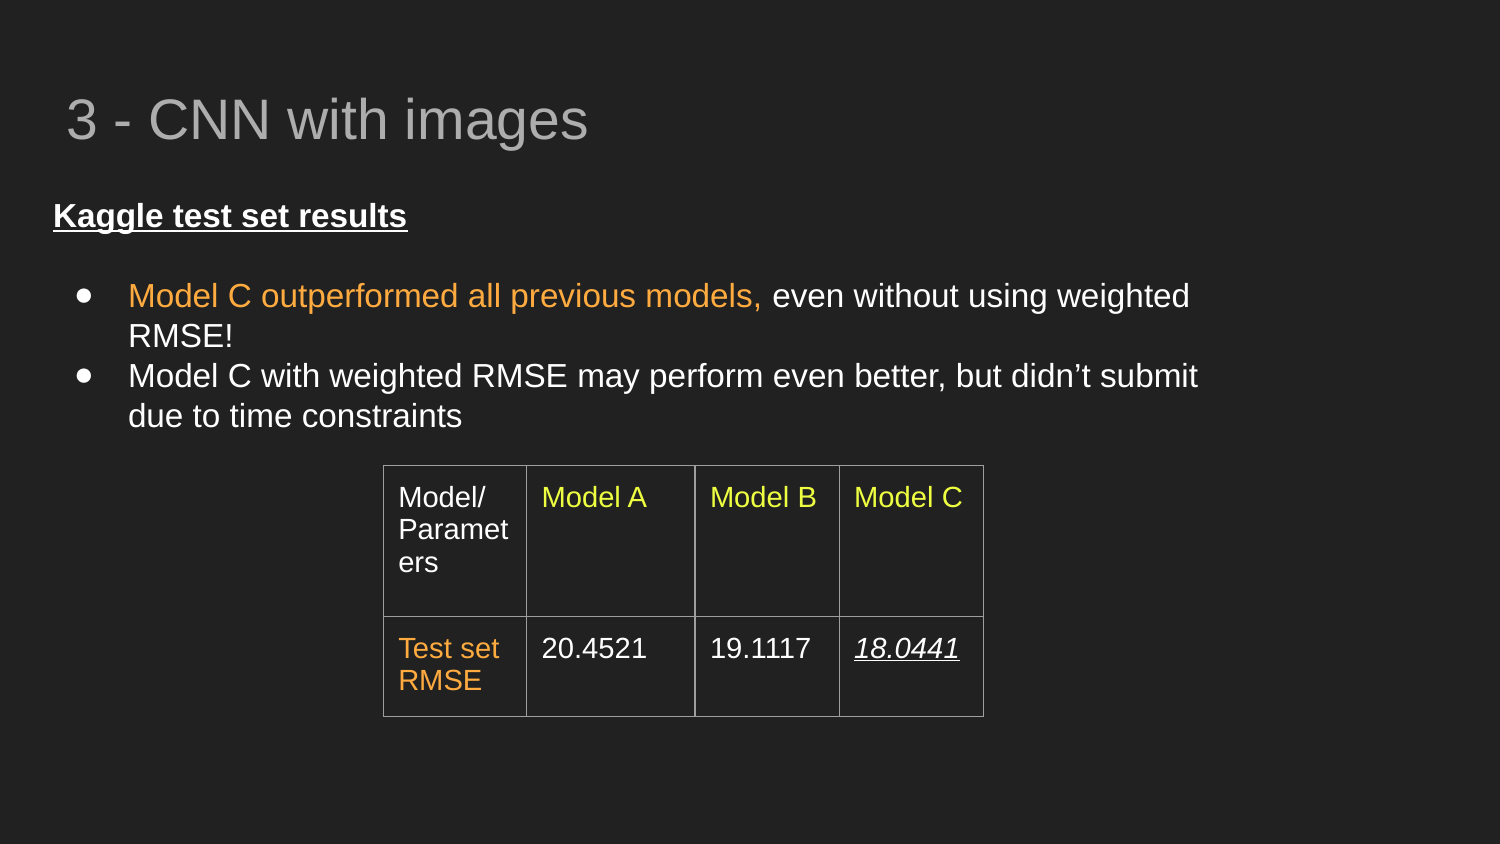

# 3 - CNN with images
Kaggle test set results

Model C outperformed all previous models, even without using weighted RMSE!
Model C with weighted RMSE may perform even better, but didn’t submit due to time constraints

| Model/Parameters | Model A | Model B | Model C |
| --- | --- | --- | --- |
| Test set RMSE | 20.4521 | 19.1117 | 18.0441 |